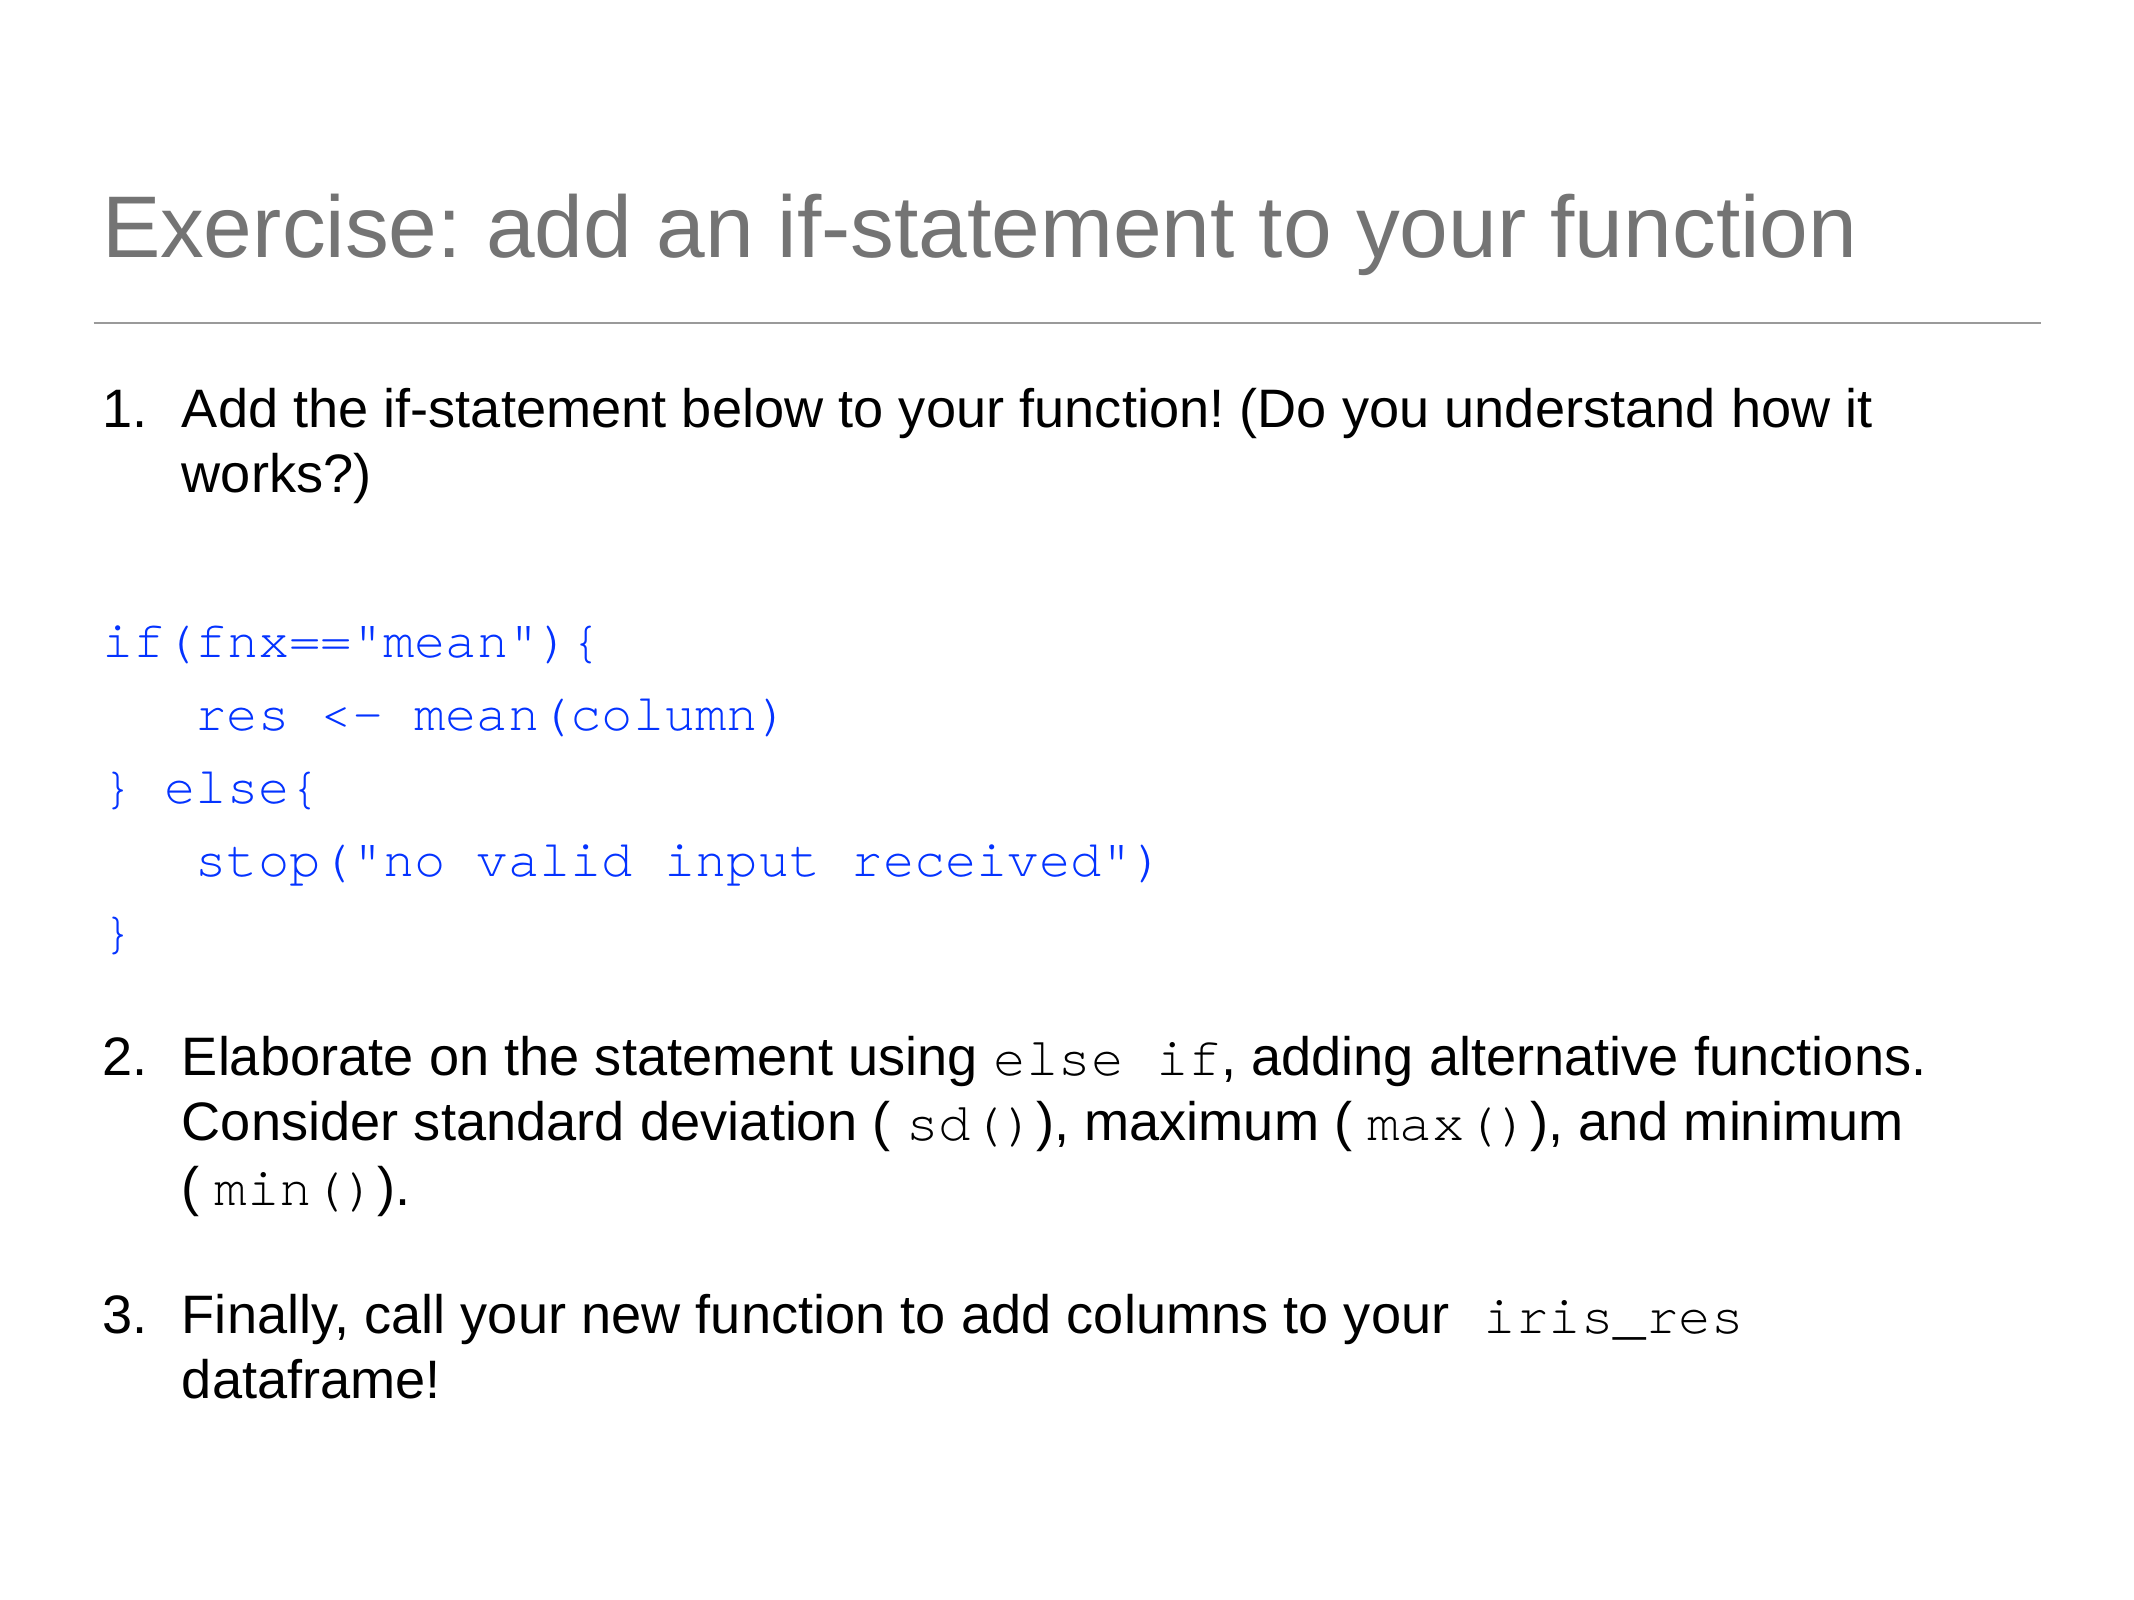

# Exercise: add an if-statement to your function
Add the if-statement below to your function! (Do you understand how it works?)

if(fnx=="mean"){
   res <- mean(column)
} else{
   stop("no valid input received")
}
Elaborate on the statement using else if, adding alternative functions. Consider standard deviation ( sd()), maximum ( max()), and minimum ( min()).
Finally, call your new function to add columns to your iris_res dataframe!